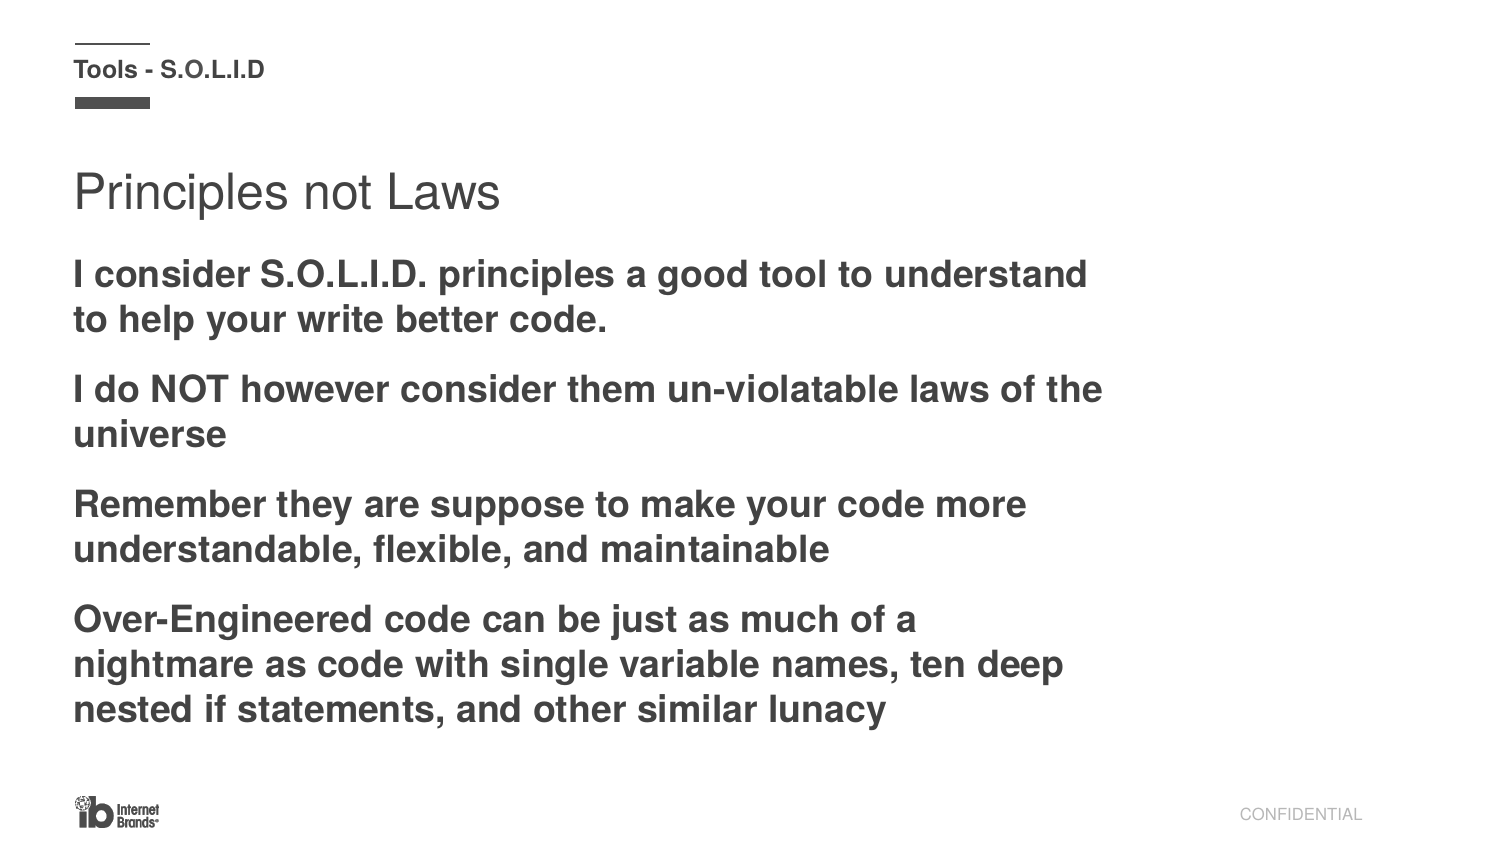

Tools - S.O.L.I.D
# Principles not Laws
I consider S.O.L.I.D. principles a good tool to understand to help your write better code.
I do NOT however consider them un-violatable laws of the universe
Remember they are suppose to make your code more understandable, flexible, and maintainable
Over-Engineered code can be just as much of a nightmare as code with single variable names, ten deep nested if statements, and other similar lunacy